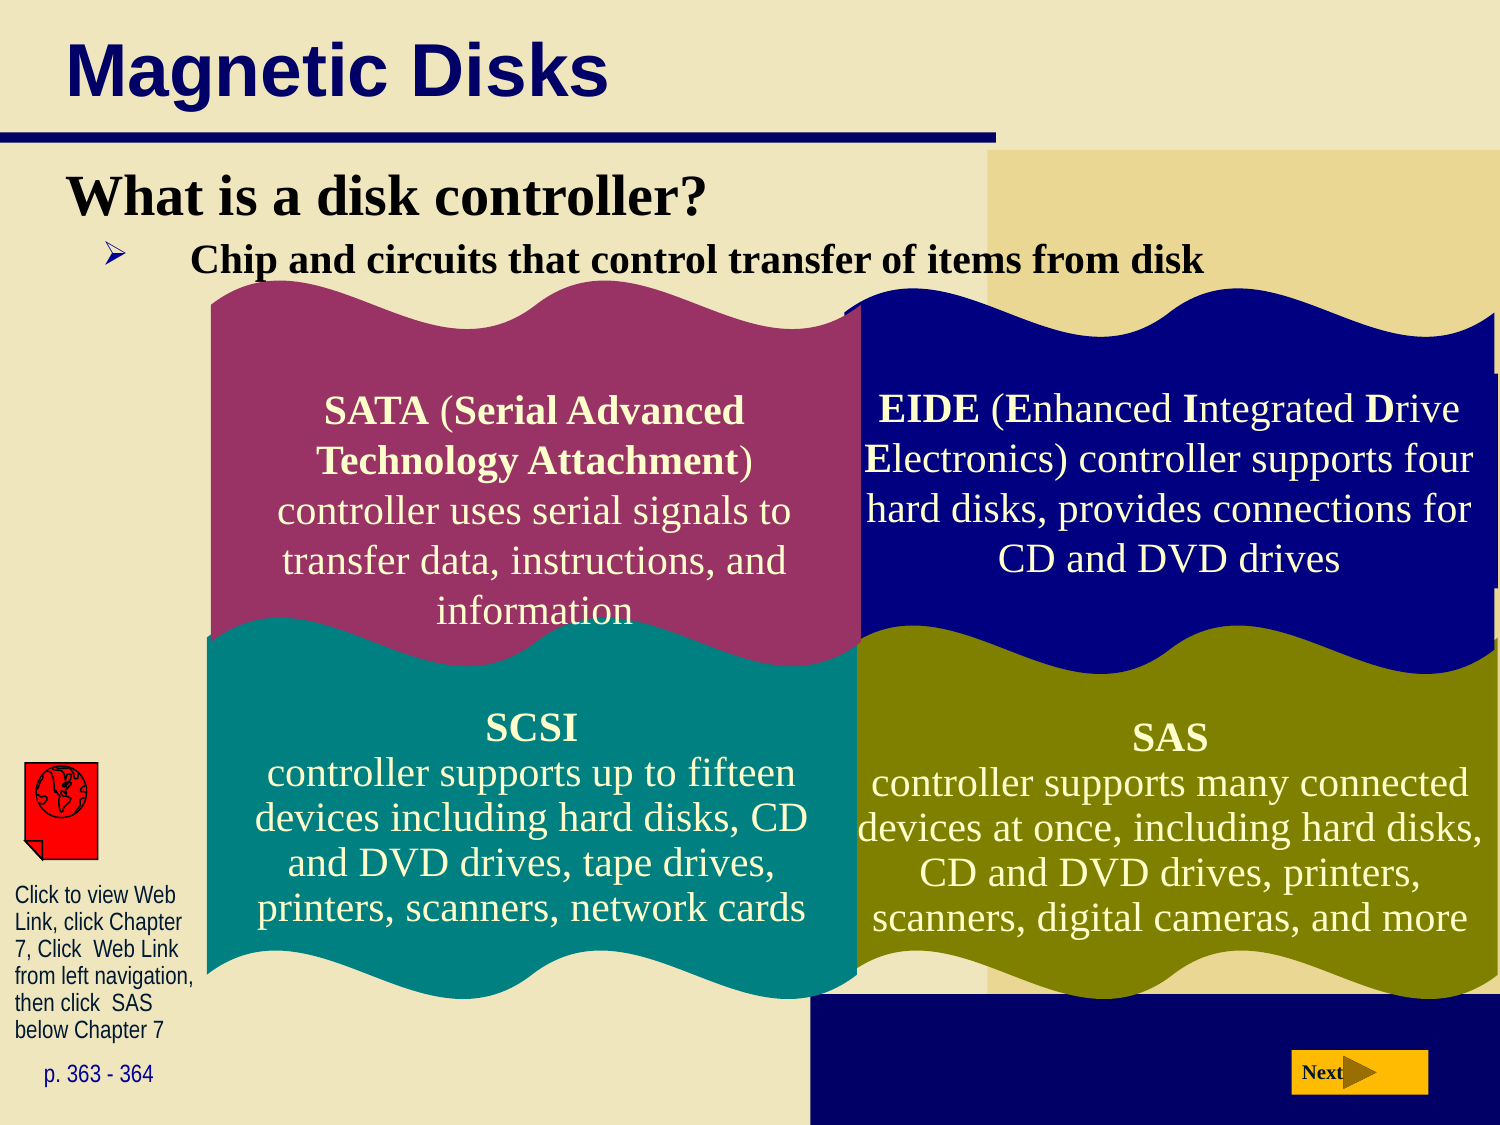

# Magnetic Disks
What is a disk controller?
Chip and circuits that control transfer of items from disk

SATA (Serial Advanced Technology Attachment) controller uses serial signals to transfer data, instructions, and information

EIDE (Enhanced Integrated Drive Electronics) controller supports four hard disks, provides connections for CD and DVD drives

SCSI
controller supports up to fifteen
devices including hard disks, CD
and DVD drives, tape drives, printers, scanners, network cards

SAS
controller supports many connected
devices at once, including hard disks,
CD and DVD drives, printers,
scanners, digital cameras, and more

Click to view Web
Link, click Chapter
7, Click  Web Link
from left navigation,
then click  SAS
below Chapter 7
p. 363 - 364

Next